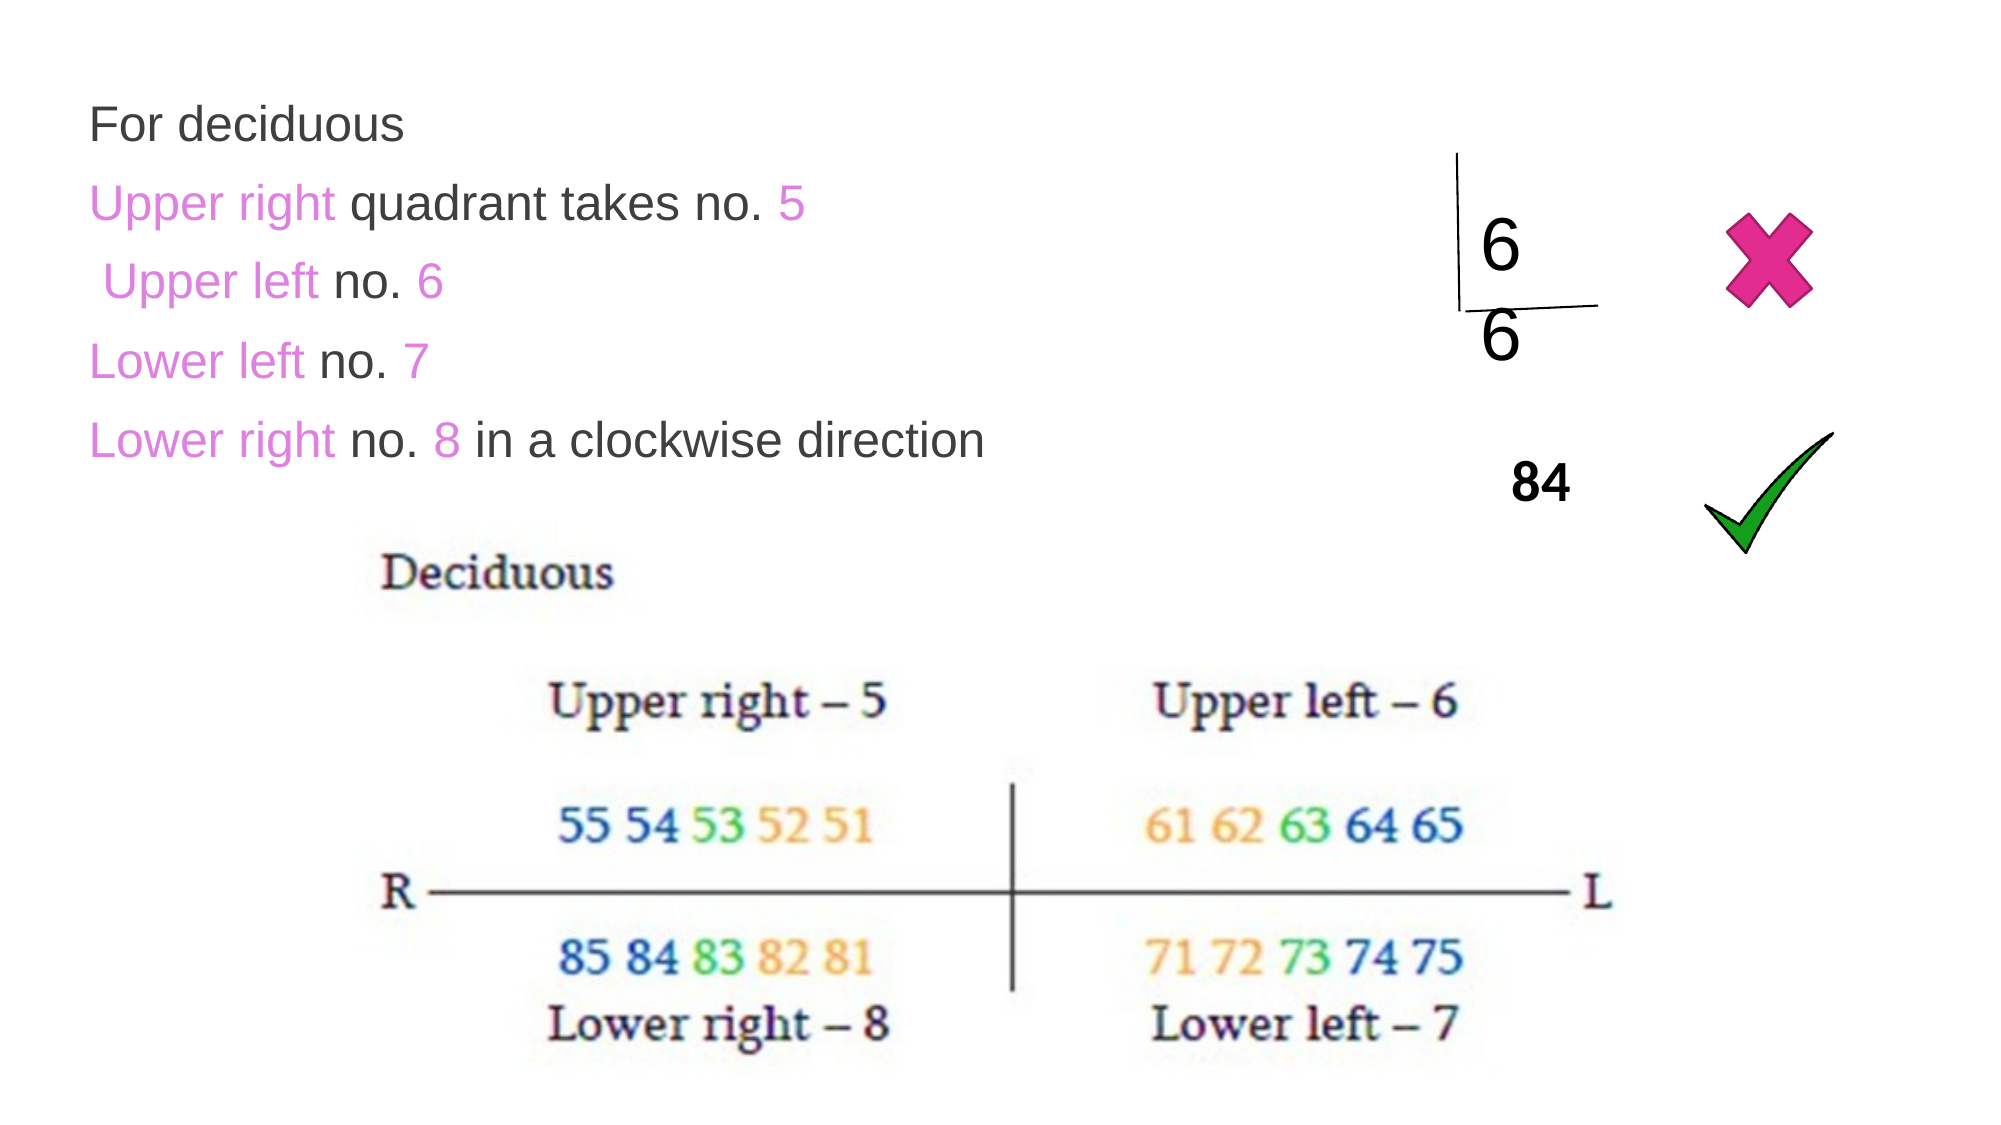

For deciduous
Upper right quadrant takes no. 5  Upper left no. 6
Lower left no. 7
Lower right no. 8 in a clockwise direction

66

84